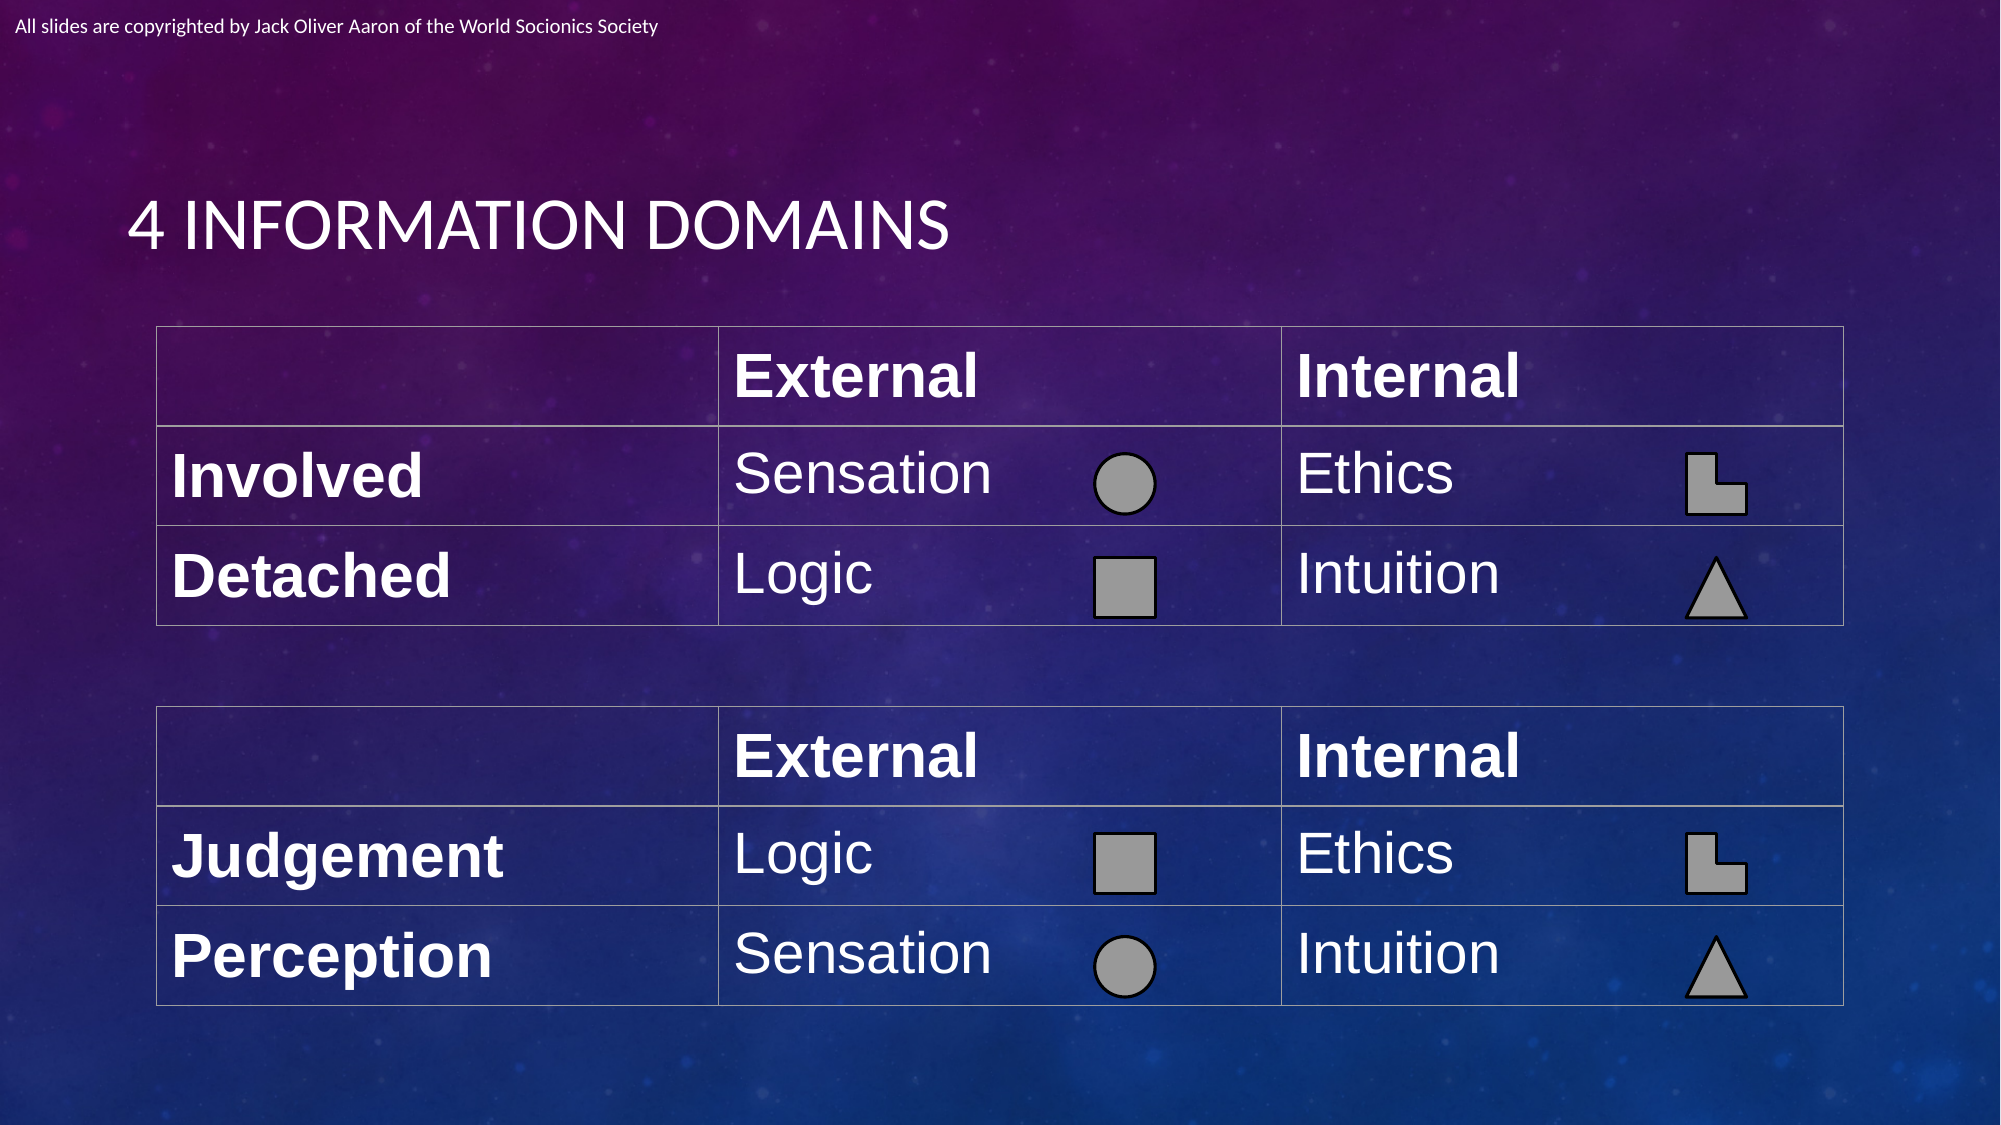

All slides are copyrighted by Jack Oliver Aaron of the World Socionics Society
# 4 INFORMATION DOMAINS
|  | External | Internal |
| --- | --- | --- |
| Involved | Sensation | Ethics |
| Detached | Logic | Intuition |

|  | External | Internal |
| --- | --- | --- |
| Judgement | Logic | Ethics |
| Perception | Sensation | Intuition |